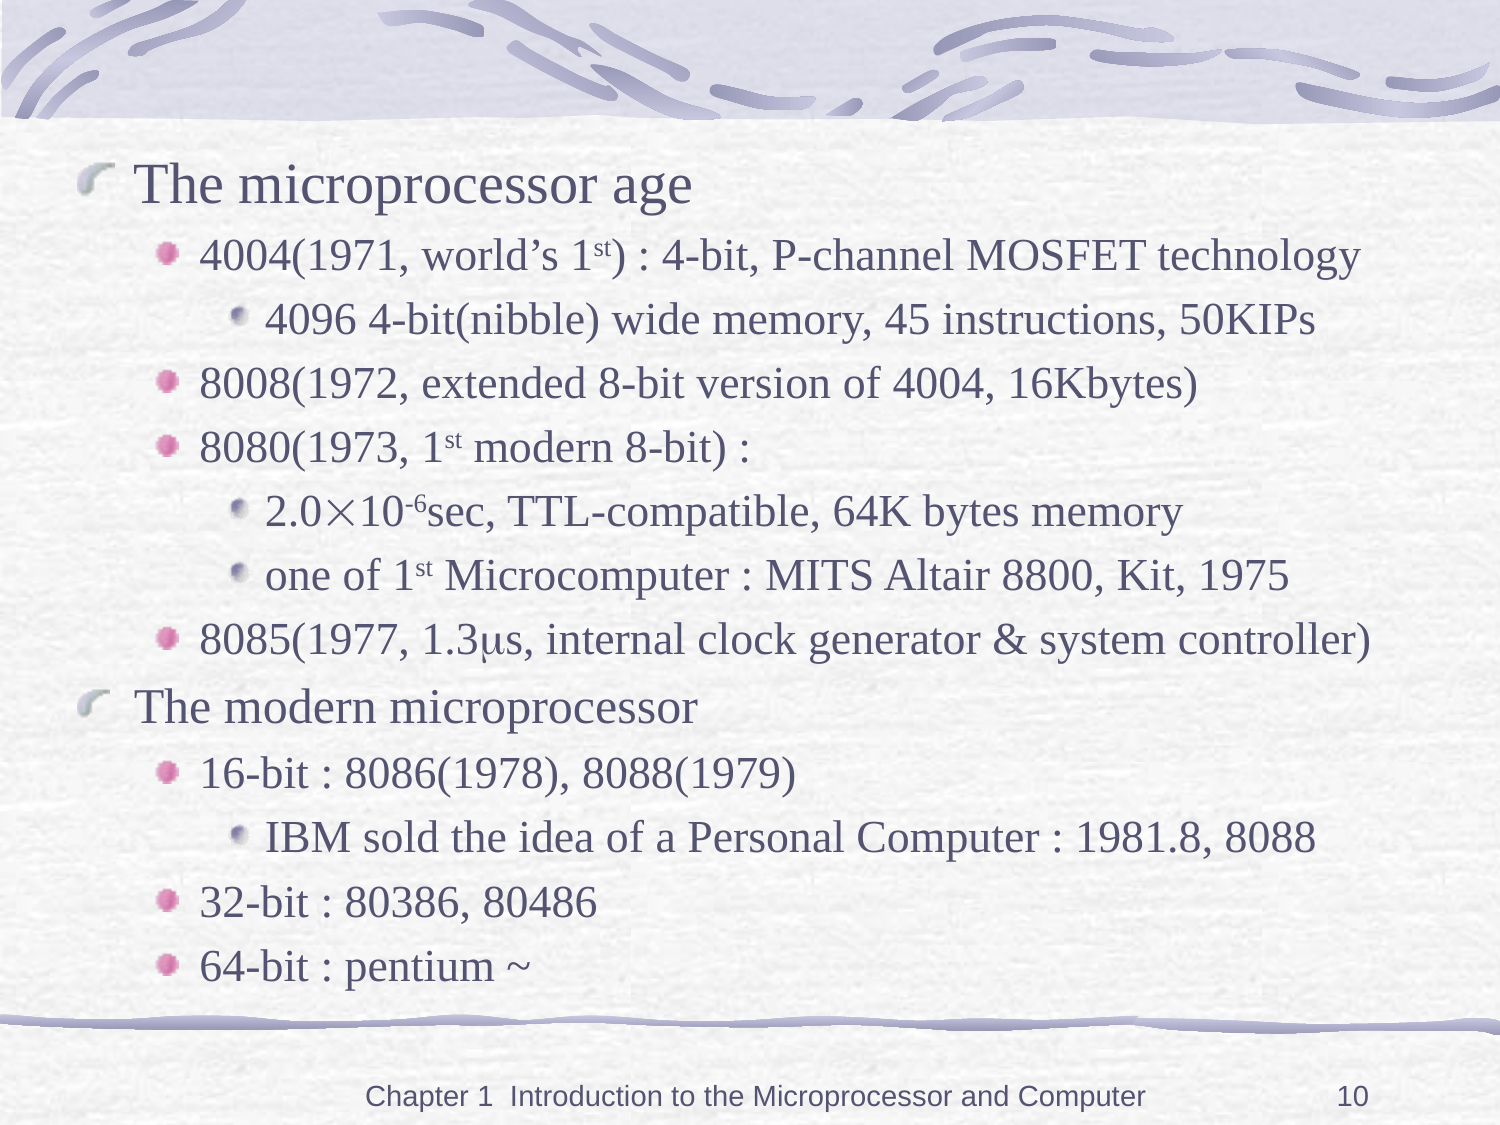

The microprocessor age
4004(1971, world’s 1st) : 4-bit, P-channel MOSFET technology
4096 4-bit(nibble) wide memory, 45 instructions, 50KIPs
8008(1972, extended 8-bit version of 4004, 16Kbytes)
8080(1973, 1st modern 8-bit) :
2.0×10-6sec, TTL-compatible, 64K bytes memory
one of 1st Microcomputer : MITS Altair 8800, Kit, 1975
8085(1977, 1.3μs, internal clock generator & system controller)
The modern microprocessor
16-bit : 8086(1978), 8088(1979)
IBM sold the idea of a Personal Computer : 1981.8, 8088
32-bit : 80386, 80486
64-bit : pentium ~
Chapter 1  Introduction to the Microprocessor and Computer
10